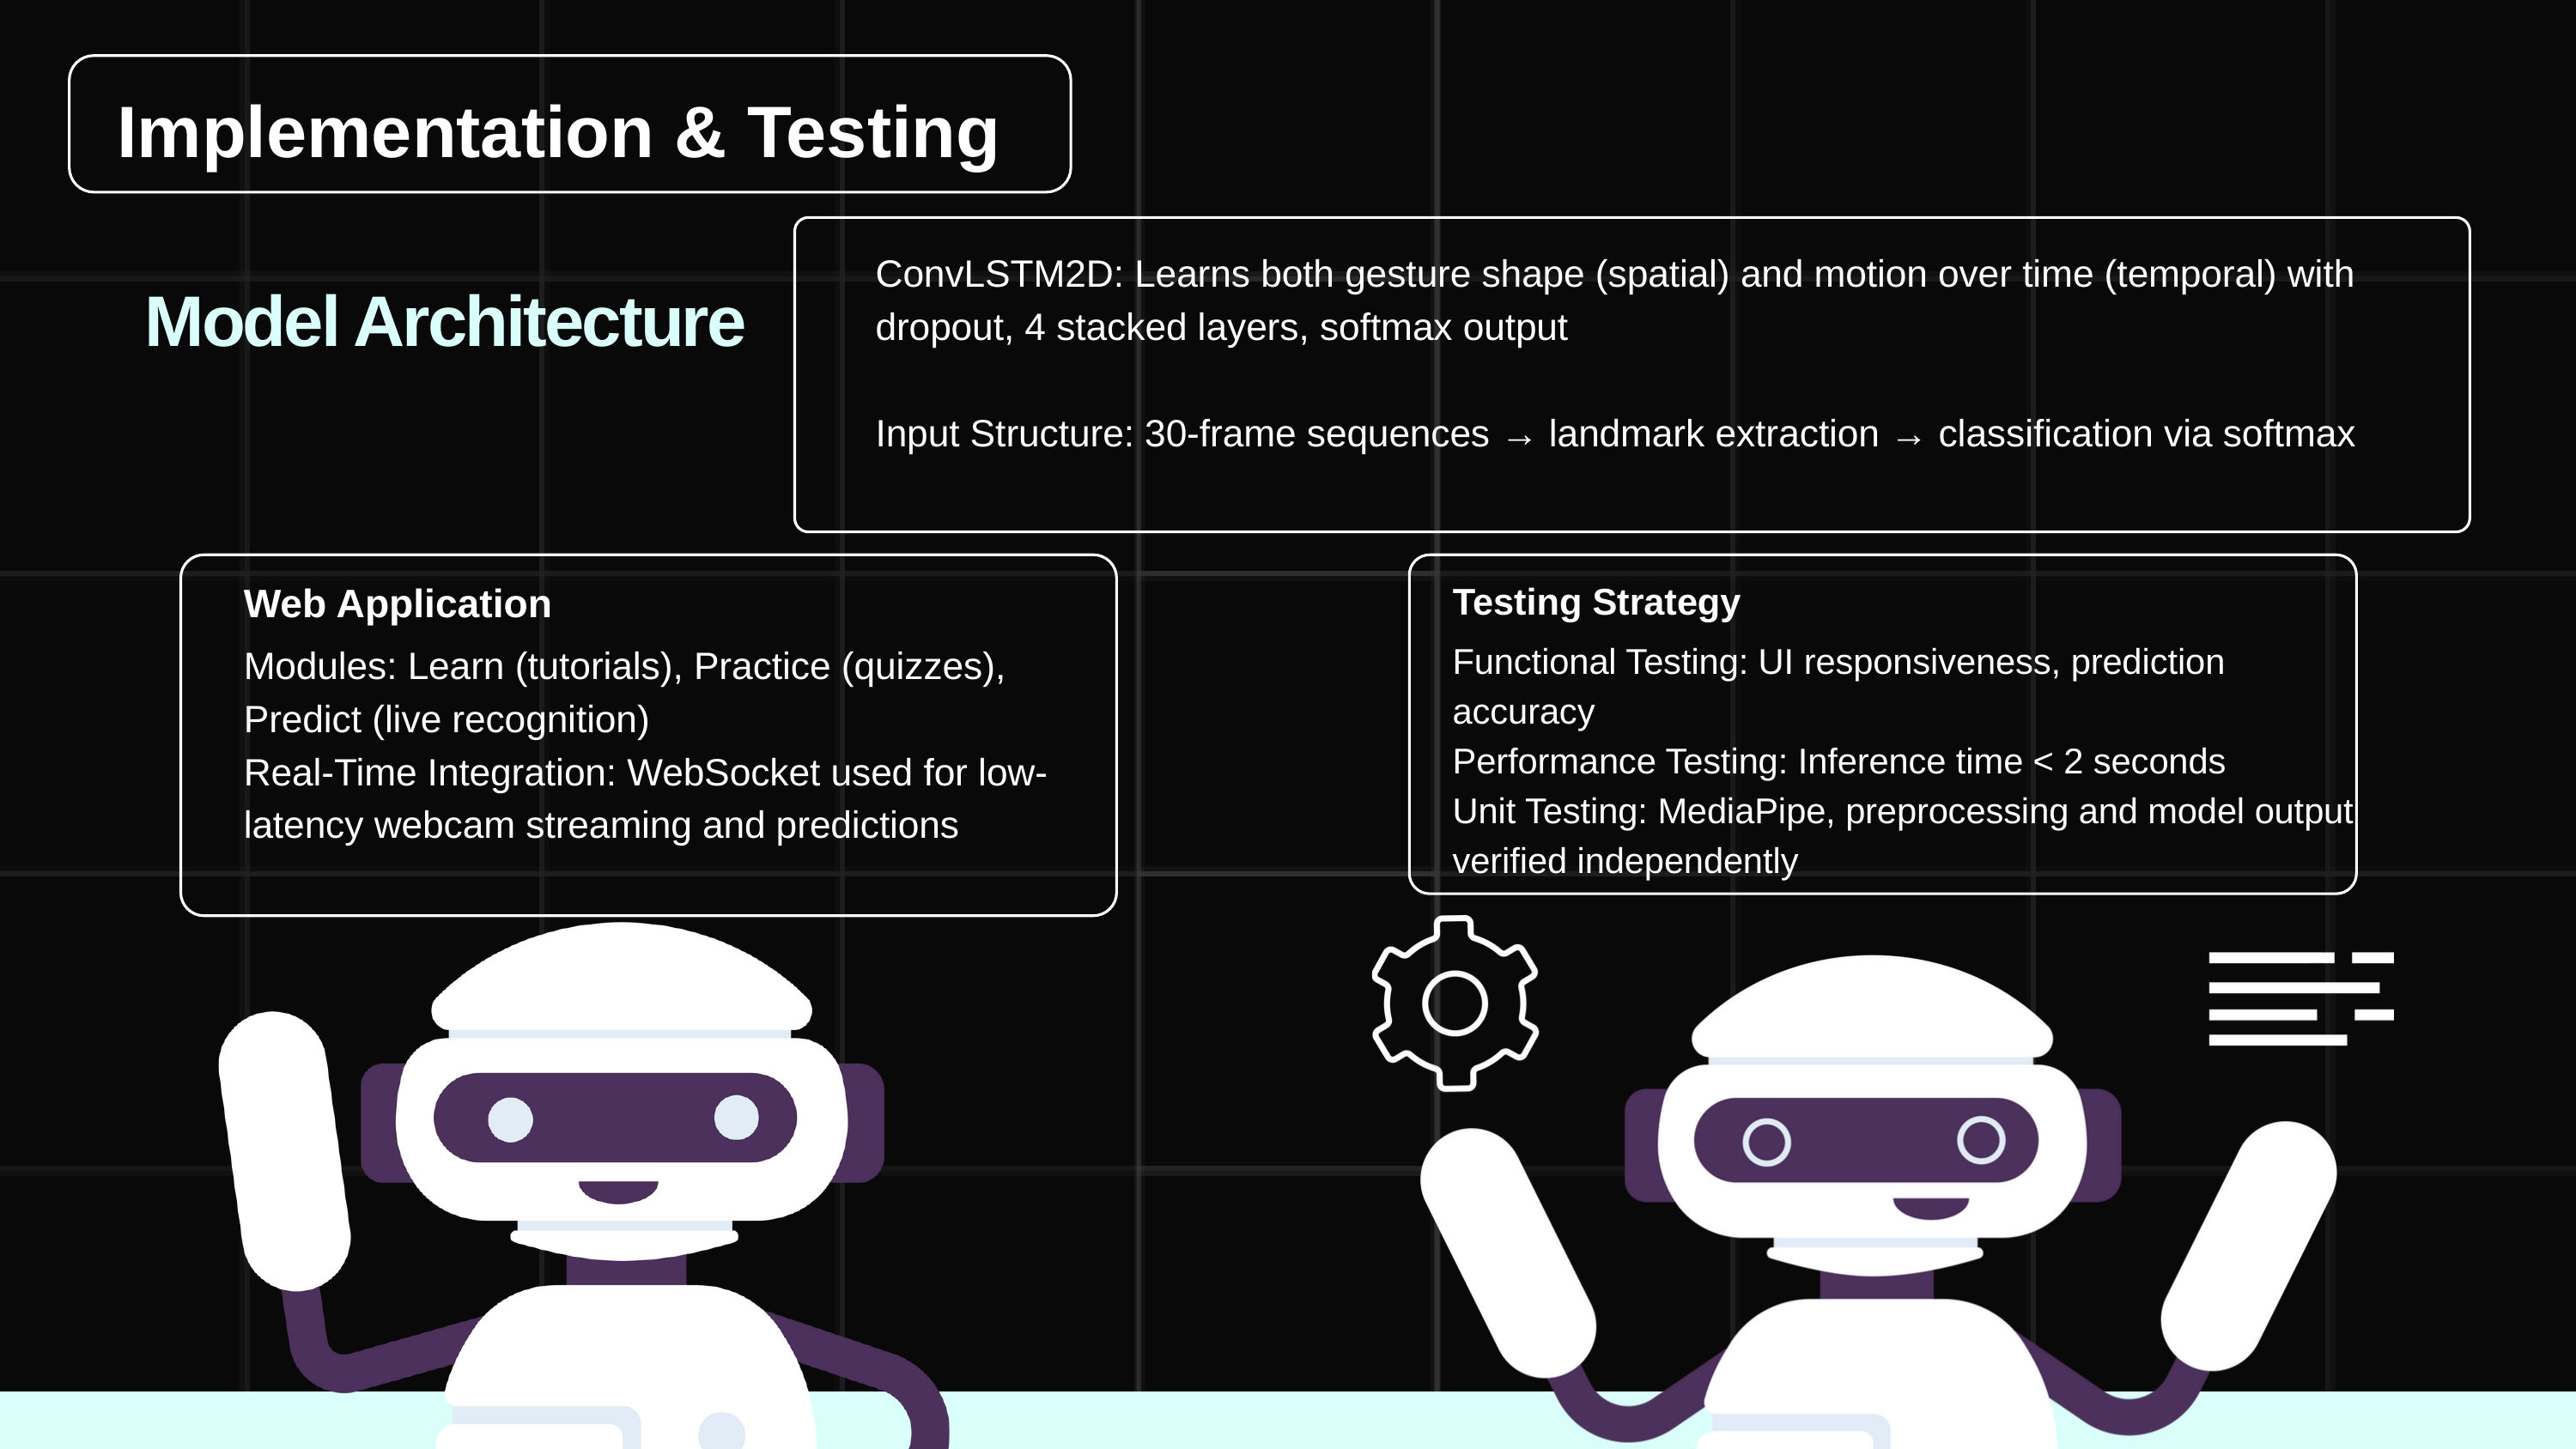

Implementation & Testing

ConvLSTM2D: Learns both gesture shape (spatial) and motion over time (temporal) with dropout, 4 stacked layers, softmax output

Input Structure: 30-frame sequences → landmark extraction → classification via softmax
Model Architecture

Web Application
Modules: Learn (tutorials), Practice (quizzes), Predict (live recognition)
Real-Time Integration: WebSocket used for low-latency webcam streaming and predictions

Testing Strategy
Functional Testing: UI responsiveness, prediction accuracy
Performance Testing: Inference time < 2 seconds
Unit Testing: MediaPipe, preprocessing and model output verified independently